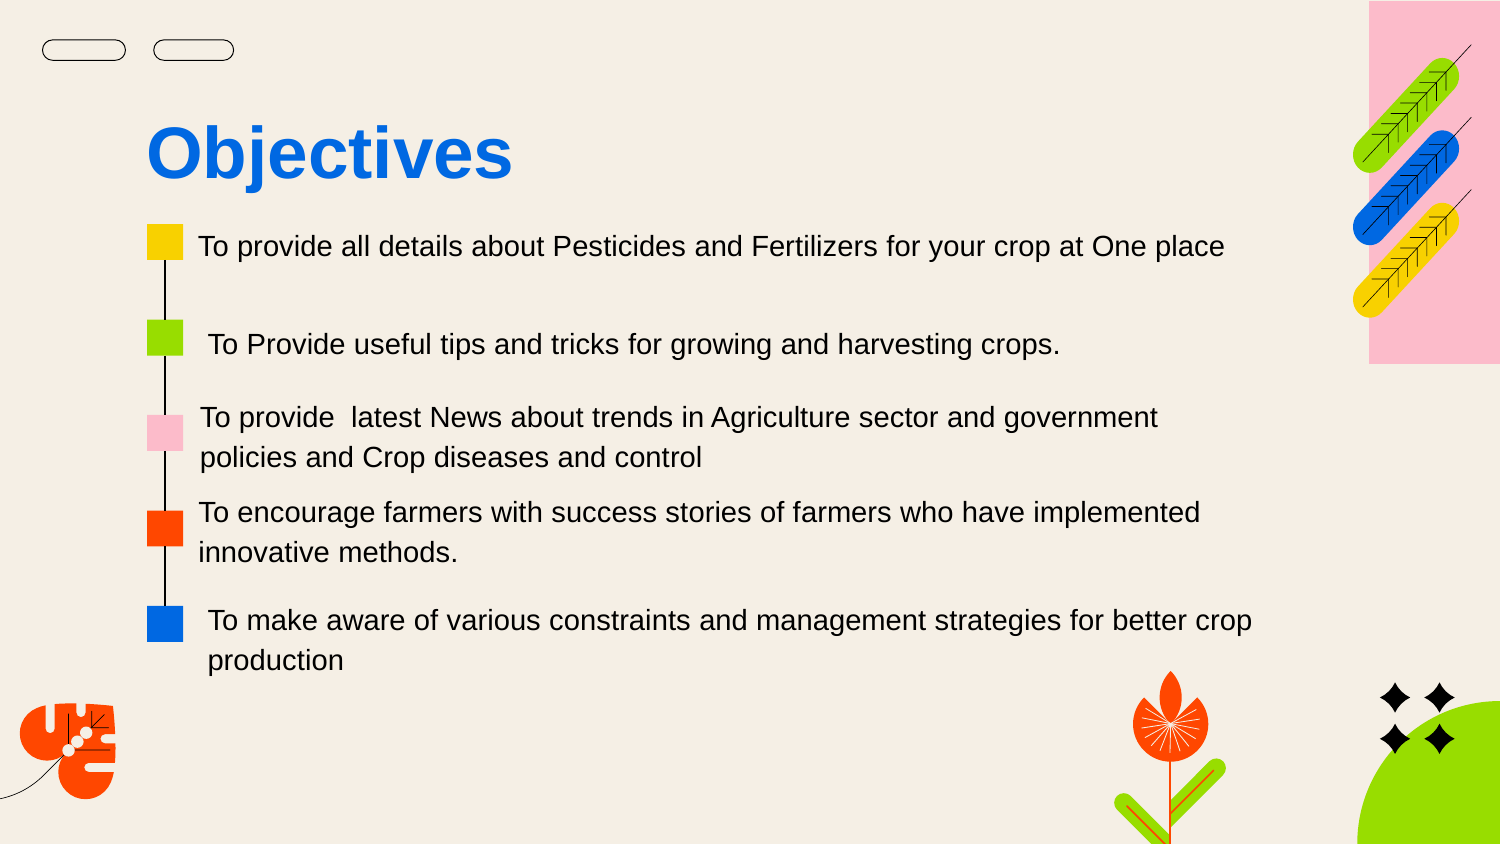

# Objectives

To provide all details about Pesticides and Fertilizers for your crop at One place

To Provide useful tips and tricks for growing and harvesting crops.

To provide  latest News about trends in Agriculture sector and government policies and Crop diseases and control

To encourage farmers with success stories of farmers who have implemented innovative methods.

To make aware of various constraints and management strategies for better crop production